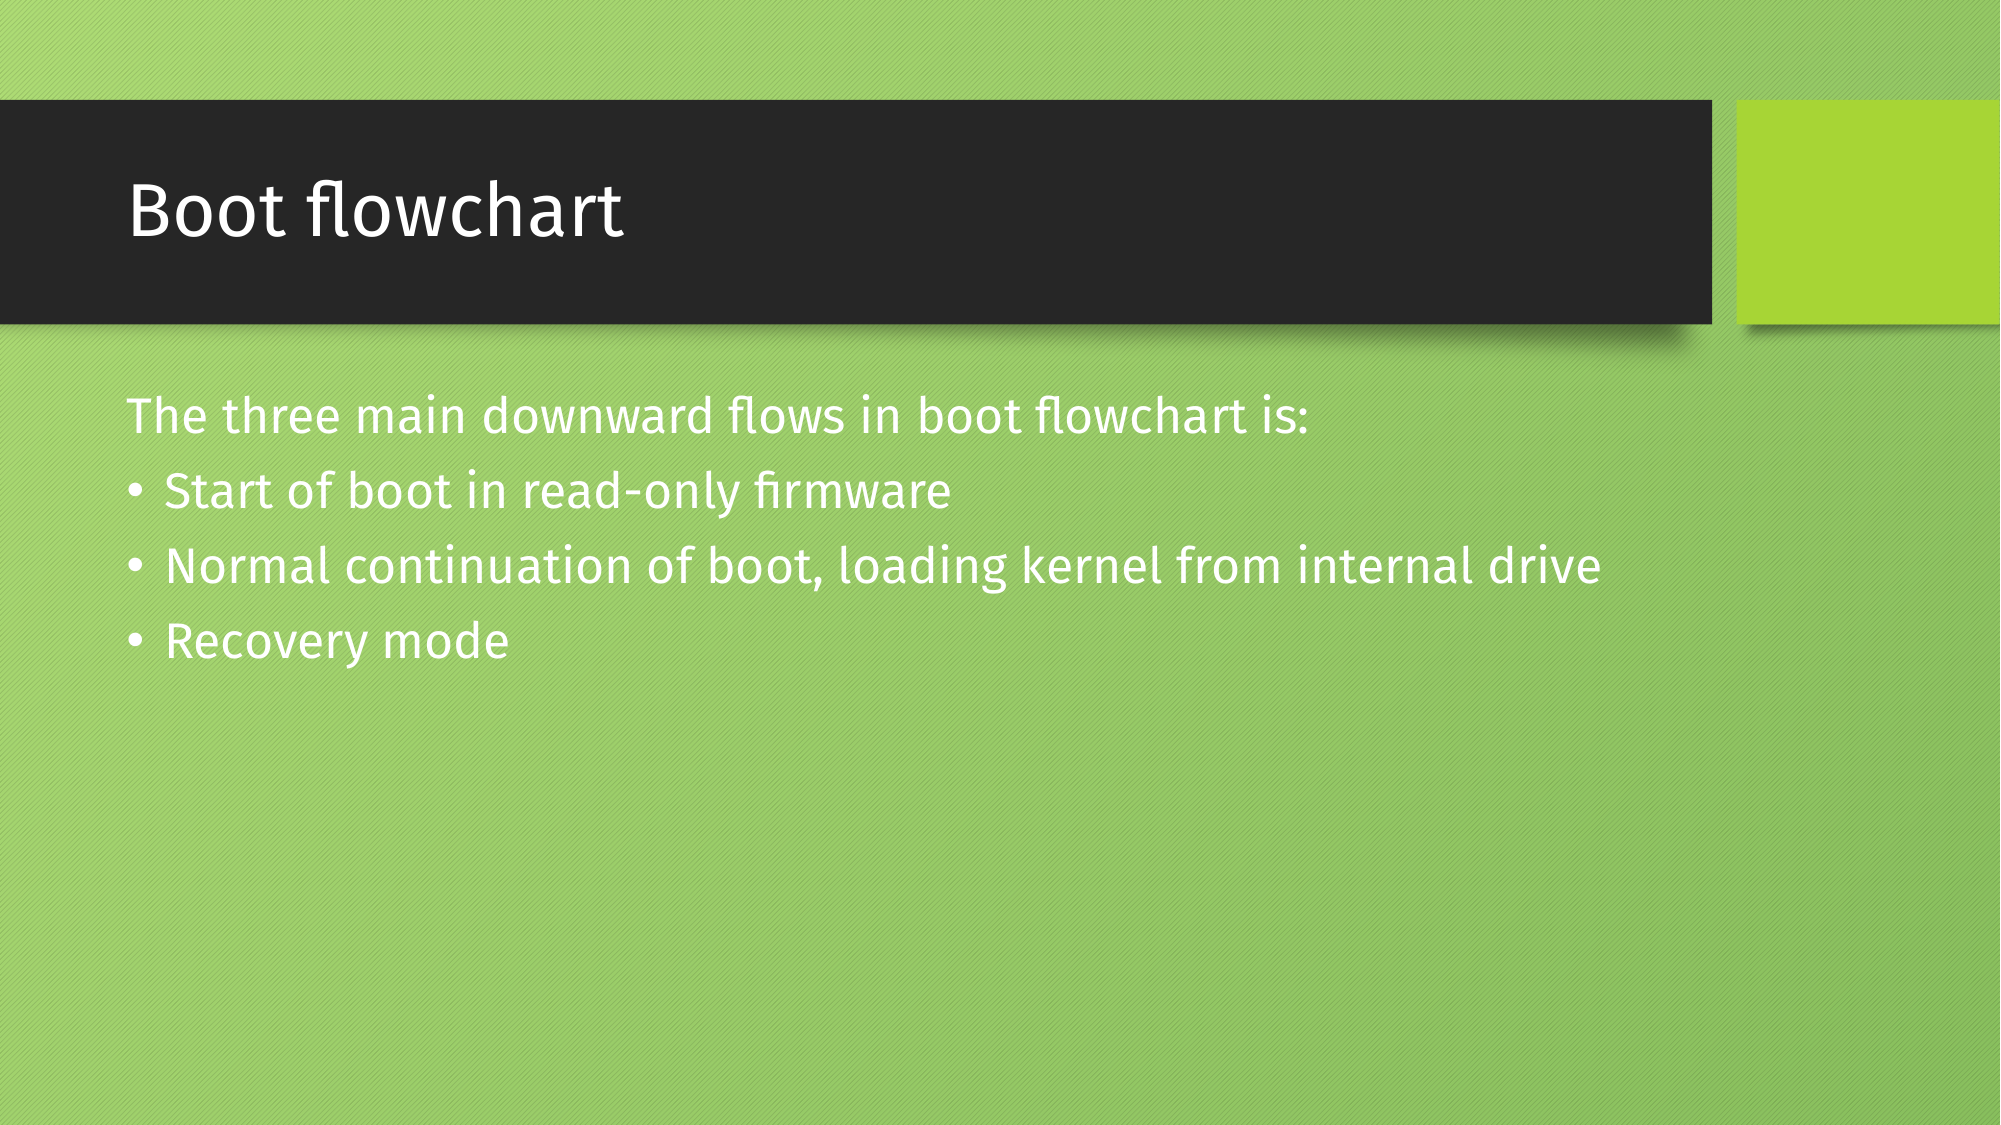

# Boot flowchart
The three main downward flows in boot flowchart is:
Start of boot in read-only firmware
Normal continuation of boot, loading kernel from internal drive
Recovery mode